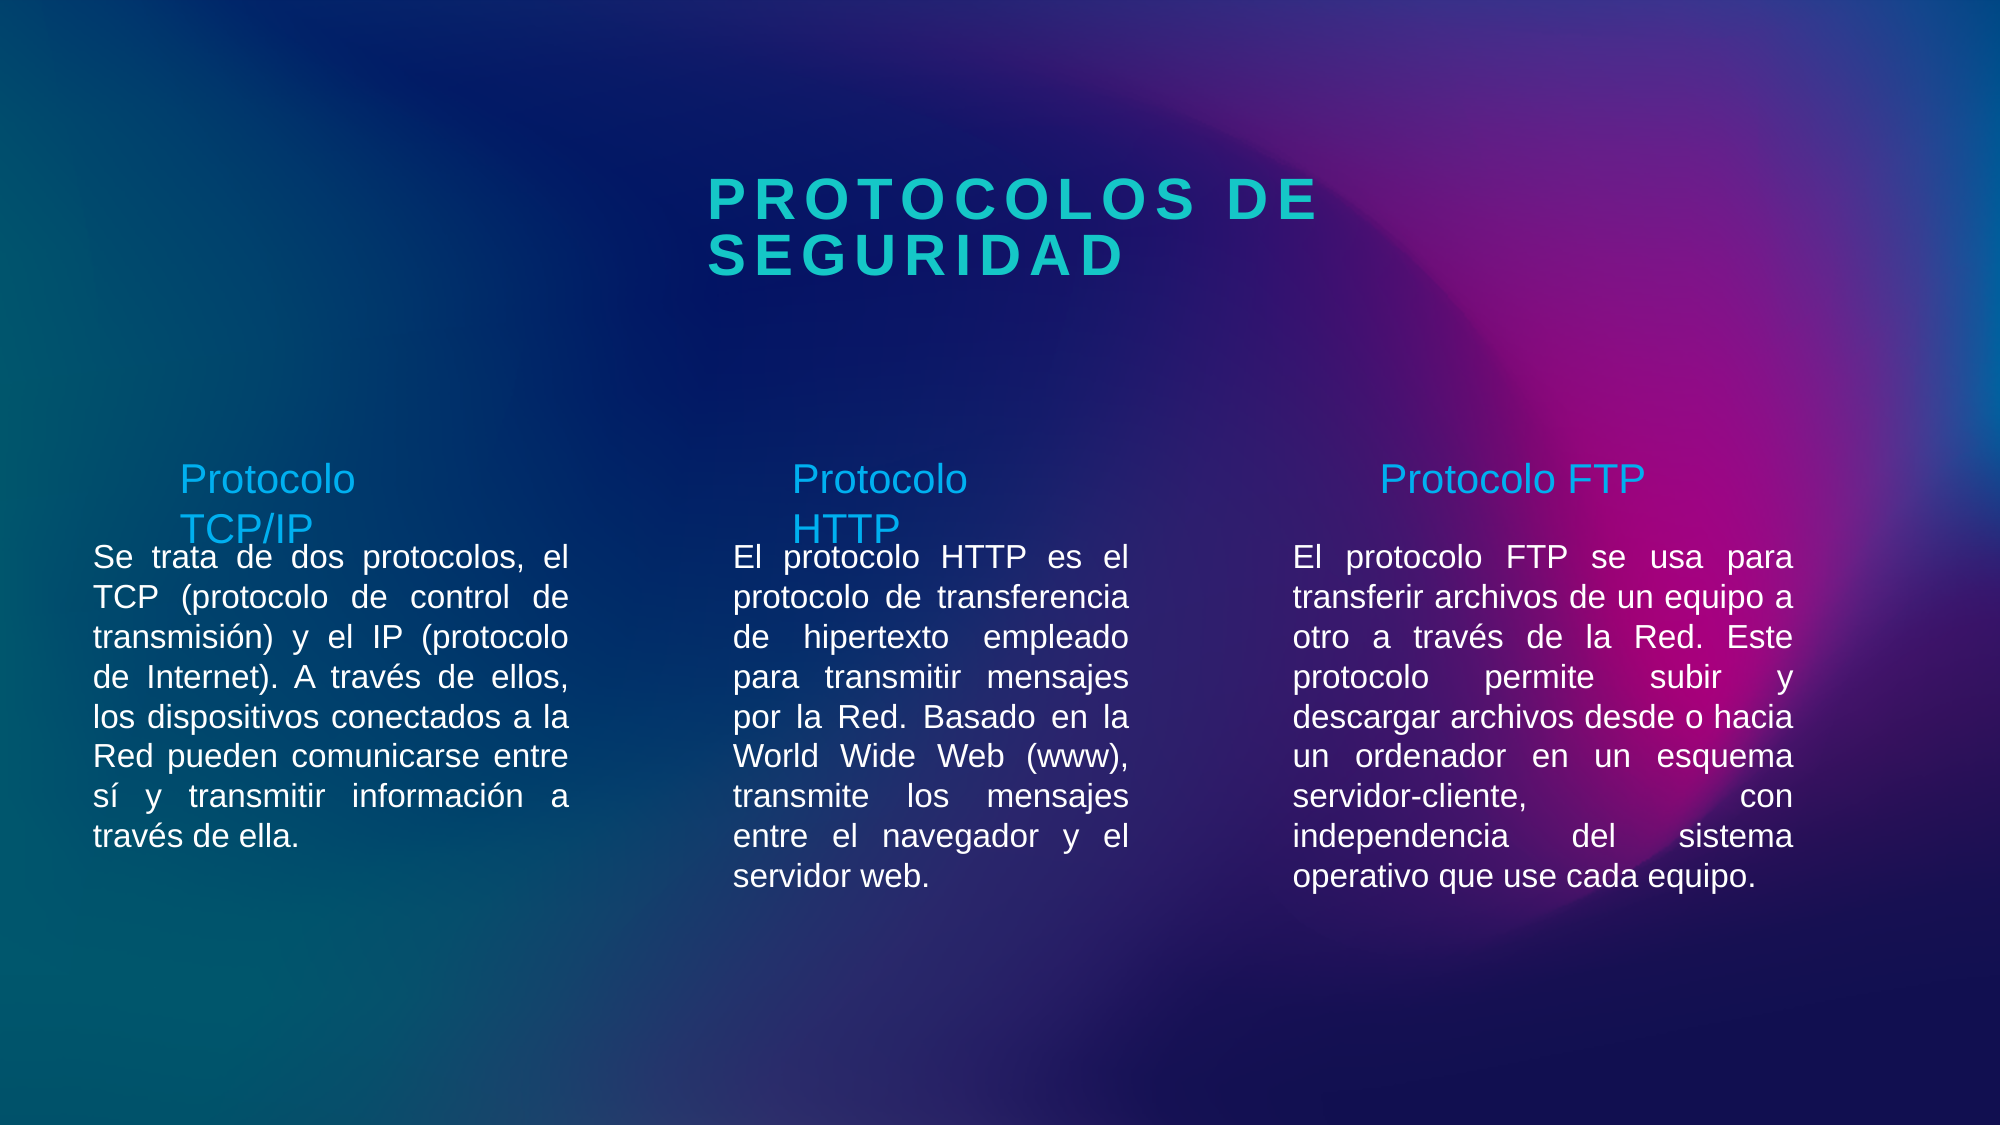

Protocolos de seguridad
Protocolo TCP/IP
Protocolo HTTP
Protocolo FTP
El protocolo FTP se usa para transferir archivos de un equipo a otro a través de la Red. Este protocolo permite subir y descargar archivos desde o hacia un ordenador en un esquema servidor-cliente, con independencia del sistema operativo que use cada equipo.
Se trata de dos protocolos, el TCP (protocolo de control de transmisión) y el IP (protocolo de Internet). A través de ellos, los dispositivos conectados a la Red pueden comunicarse entre sí y transmitir información a través de ella.
El protocolo HTTP es el protocolo de transferencia de hipertexto empleado para transmitir mensajes por la Red. Basado en la World Wide Web (www), transmite los mensajes entre el navegador y el servidor web.